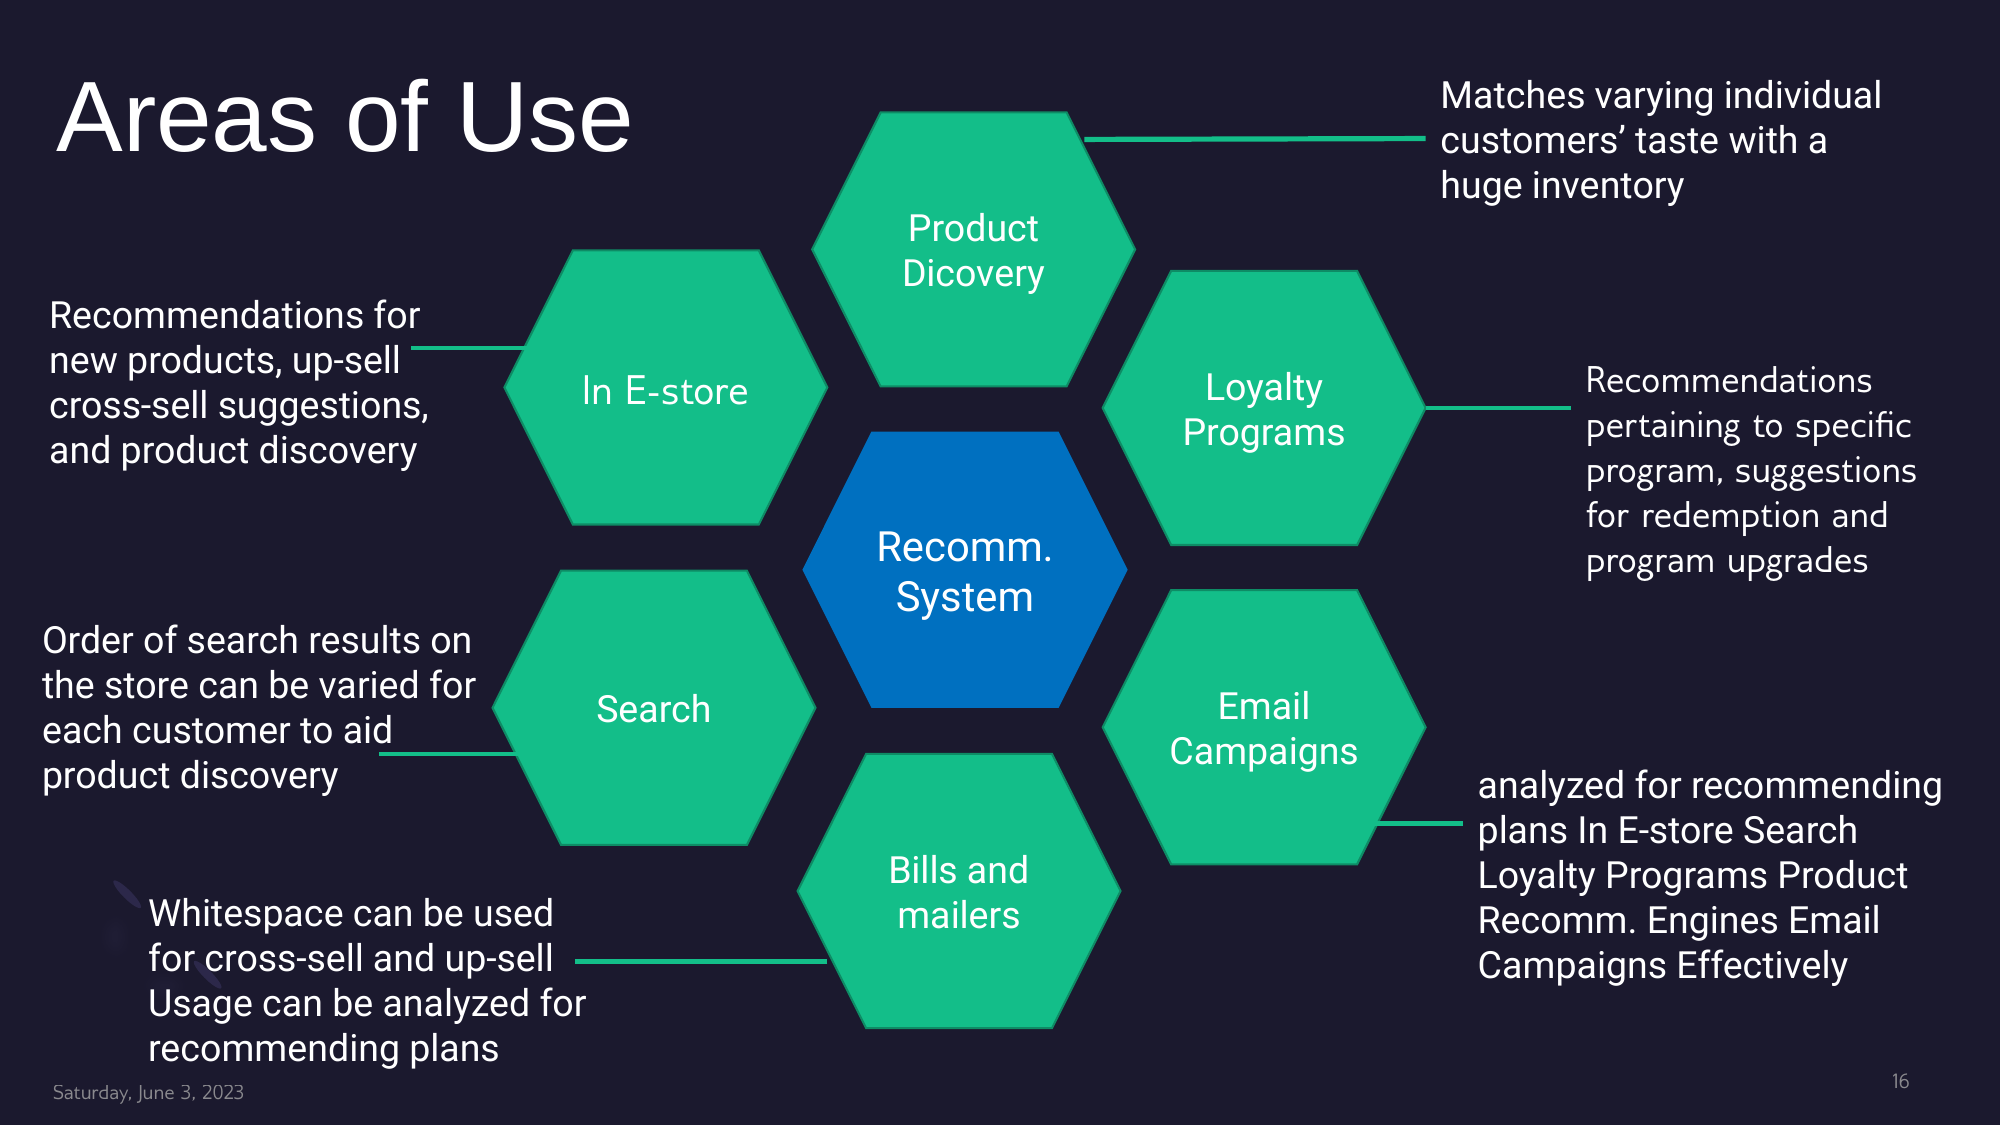

Matches varying individual customers’ taste with a huge inventory
# Areas of Use
Product Dicovery
In E-store
Loyalty Programs
Recommendations for new products, up-sell cross-sell suggestions, and product discovery
Recommendations pertaining to specific program, suggestions for redemption and program upgrades
Recomm. System
Search
Email Campaigns
Order of search results on the store can be varied for each customer to aid product discovery
analyzed for recommending plans In E-store Search Loyalty Programs Product  Recomm. Engines Email Campaigns Effectively
Bills and mailers
Whitespace can be used for cross-sell and up-sell Usage can be analyzed for recommending plans
16
Saturday, June 3, 2023